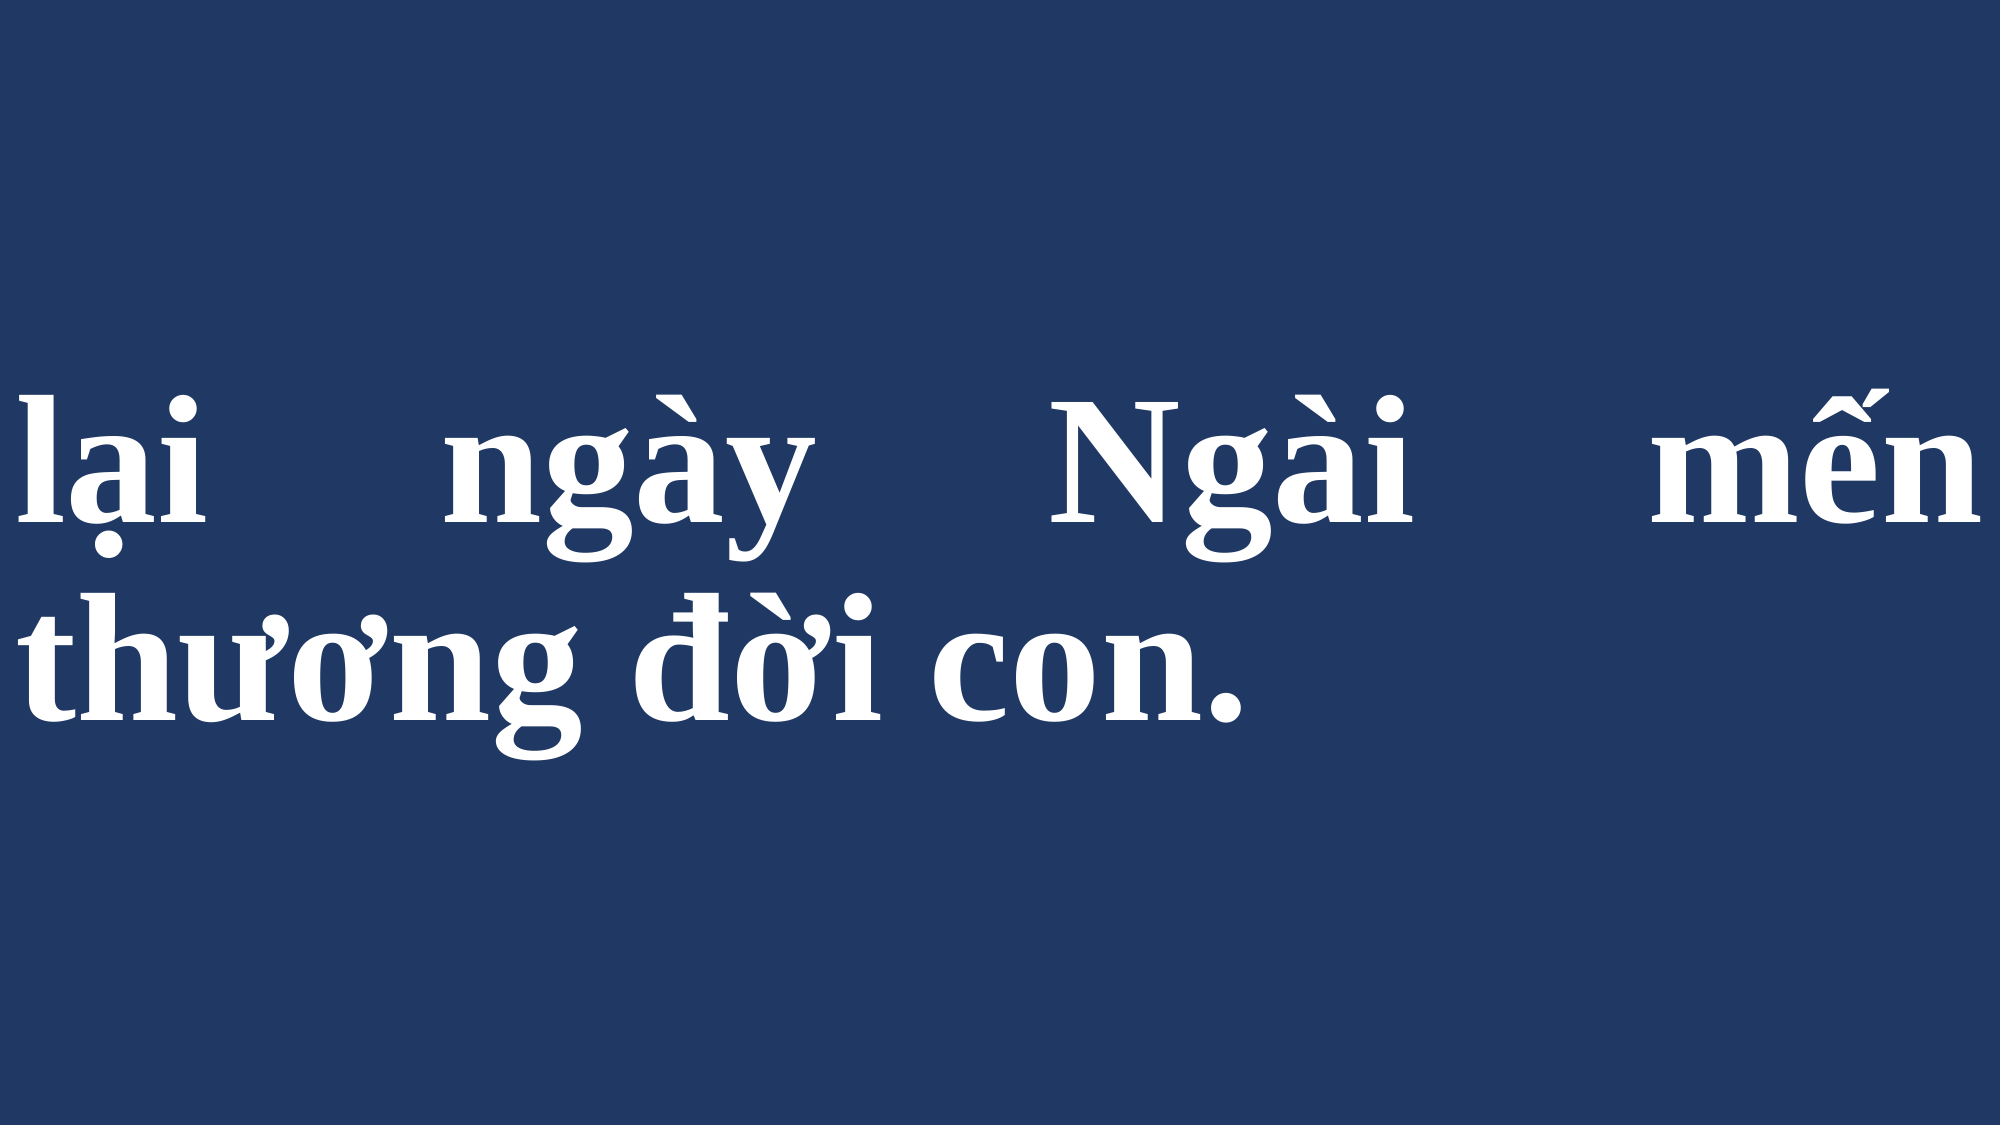

# lại ngày Ngài mến thương đời con.